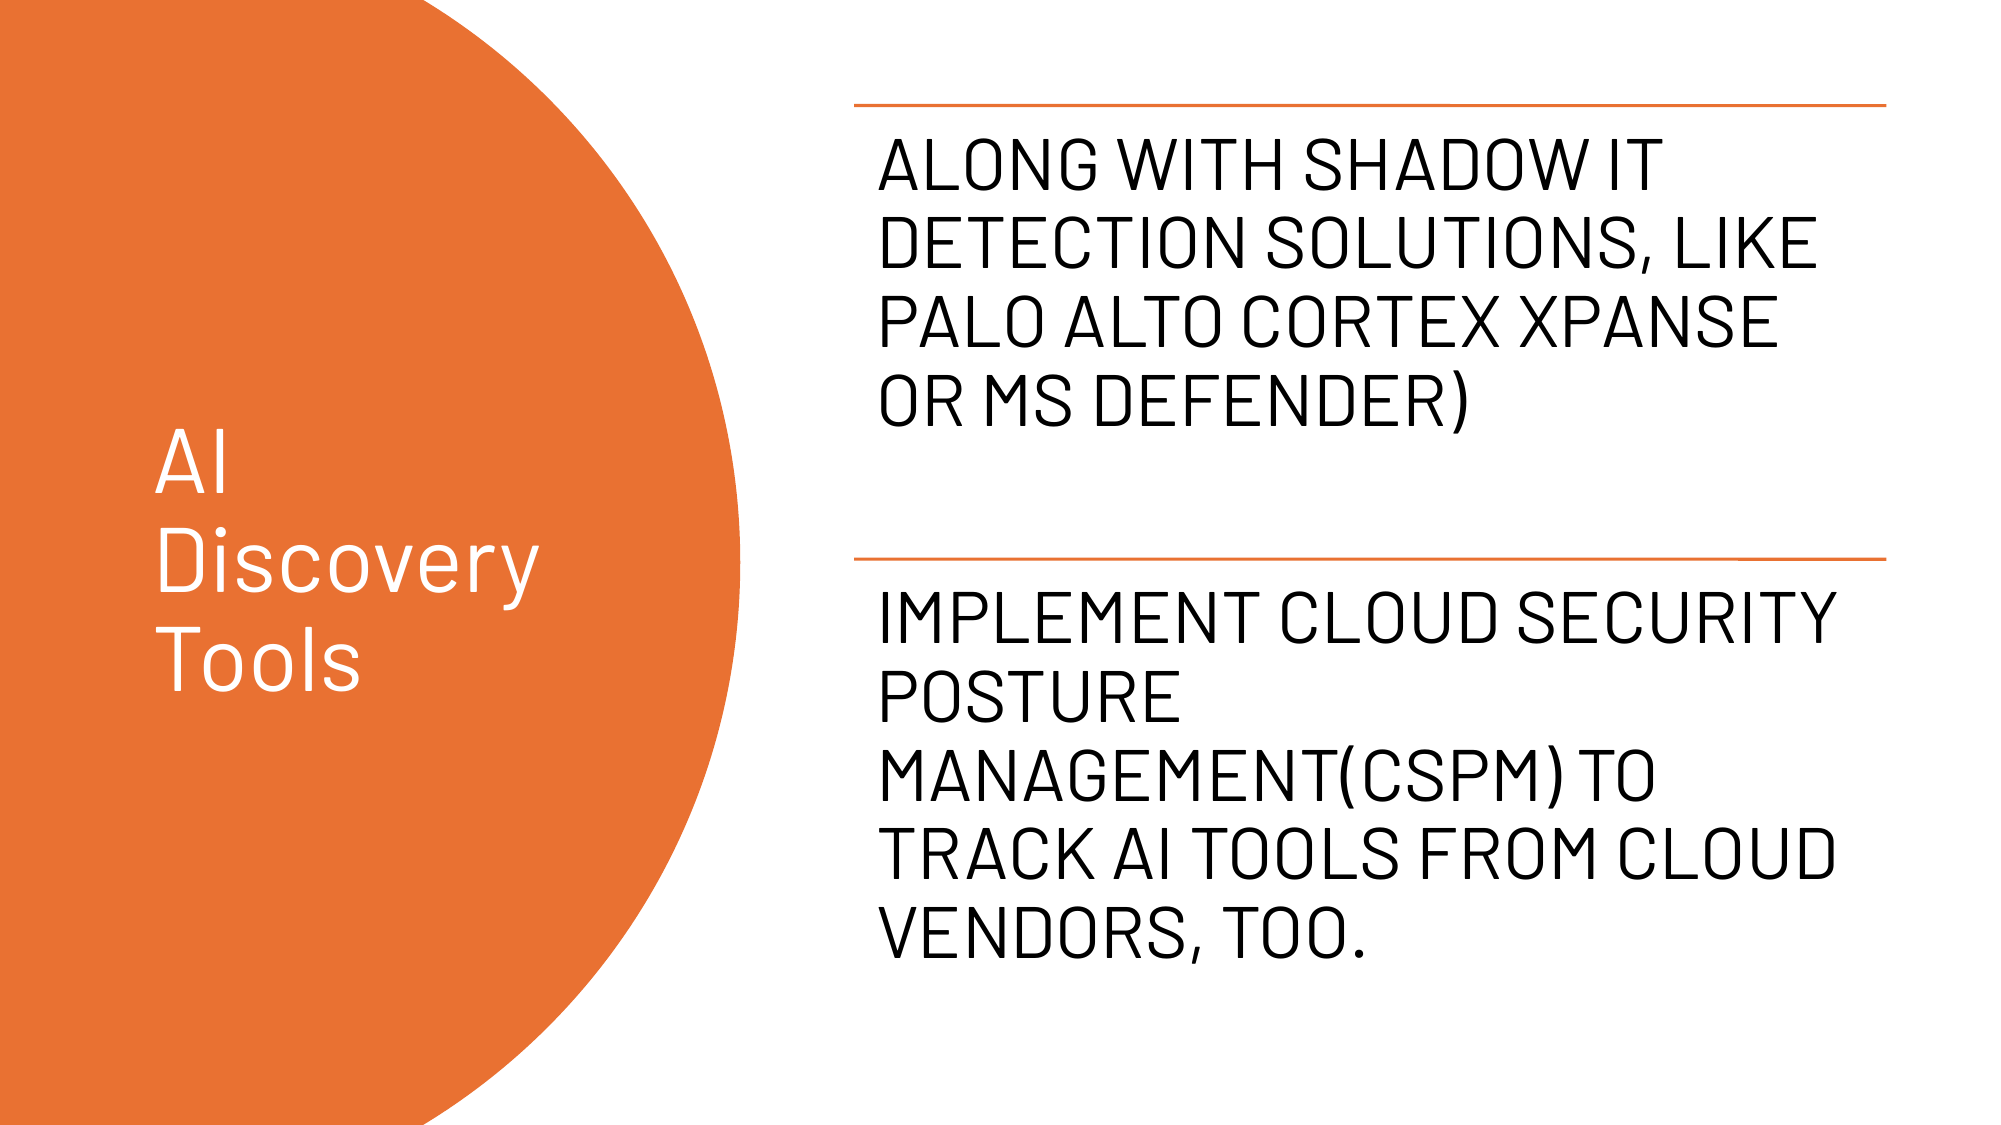

Along with shadow IT detection solutions, like Palo Alto Cortex Xpanse or MS Defender)
Implement cloud security posture management(CSPM) to track AI tools from cloud vendors, too.
# AI Discovery Tools